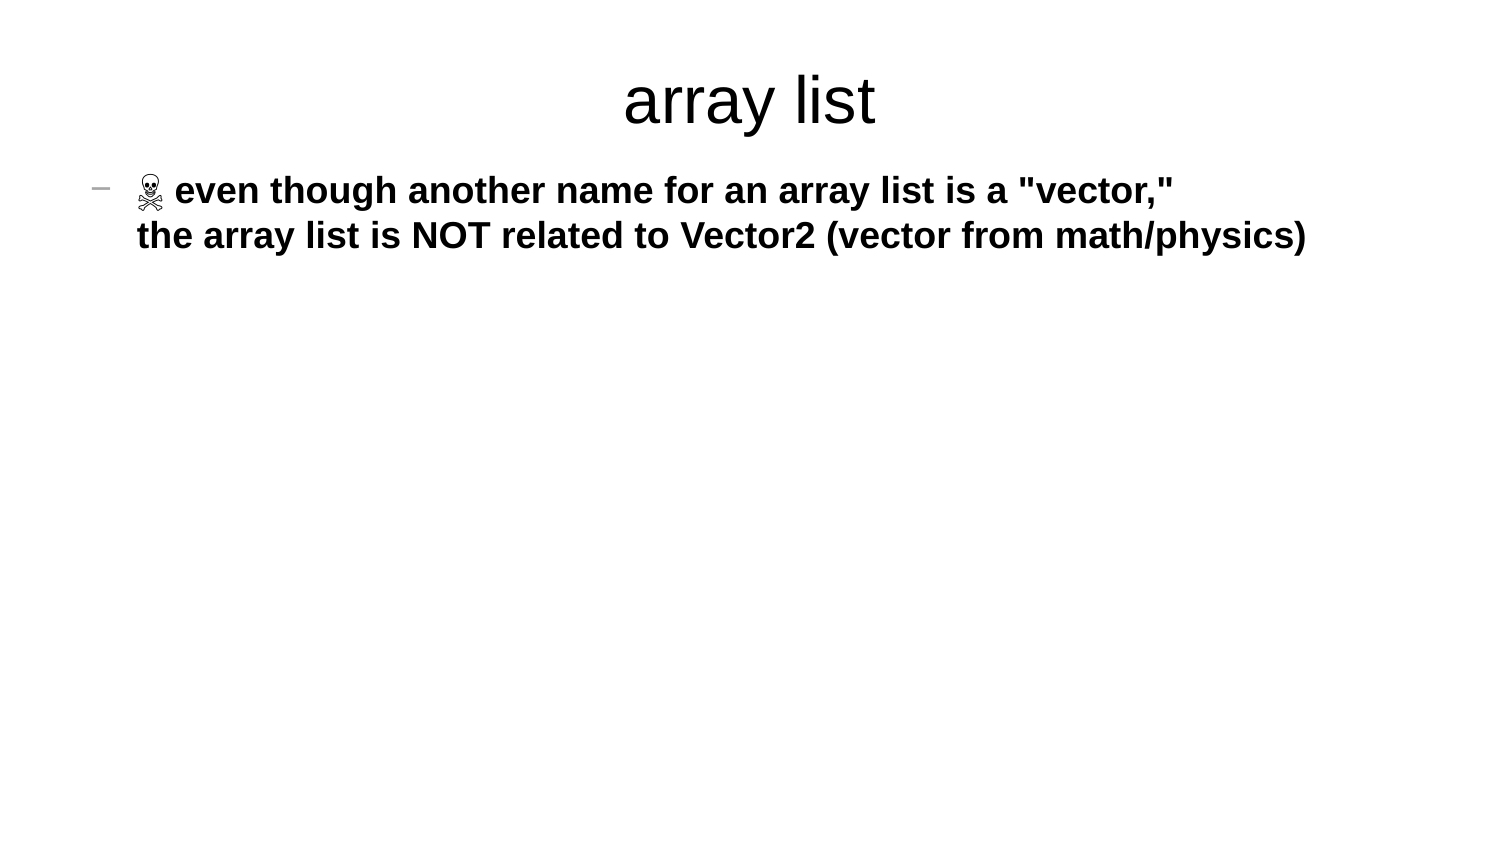

# array list
☠️ even though another name for an array list is a "vector,"
the array list is NOT related to Vector2 (vector from math/physics)